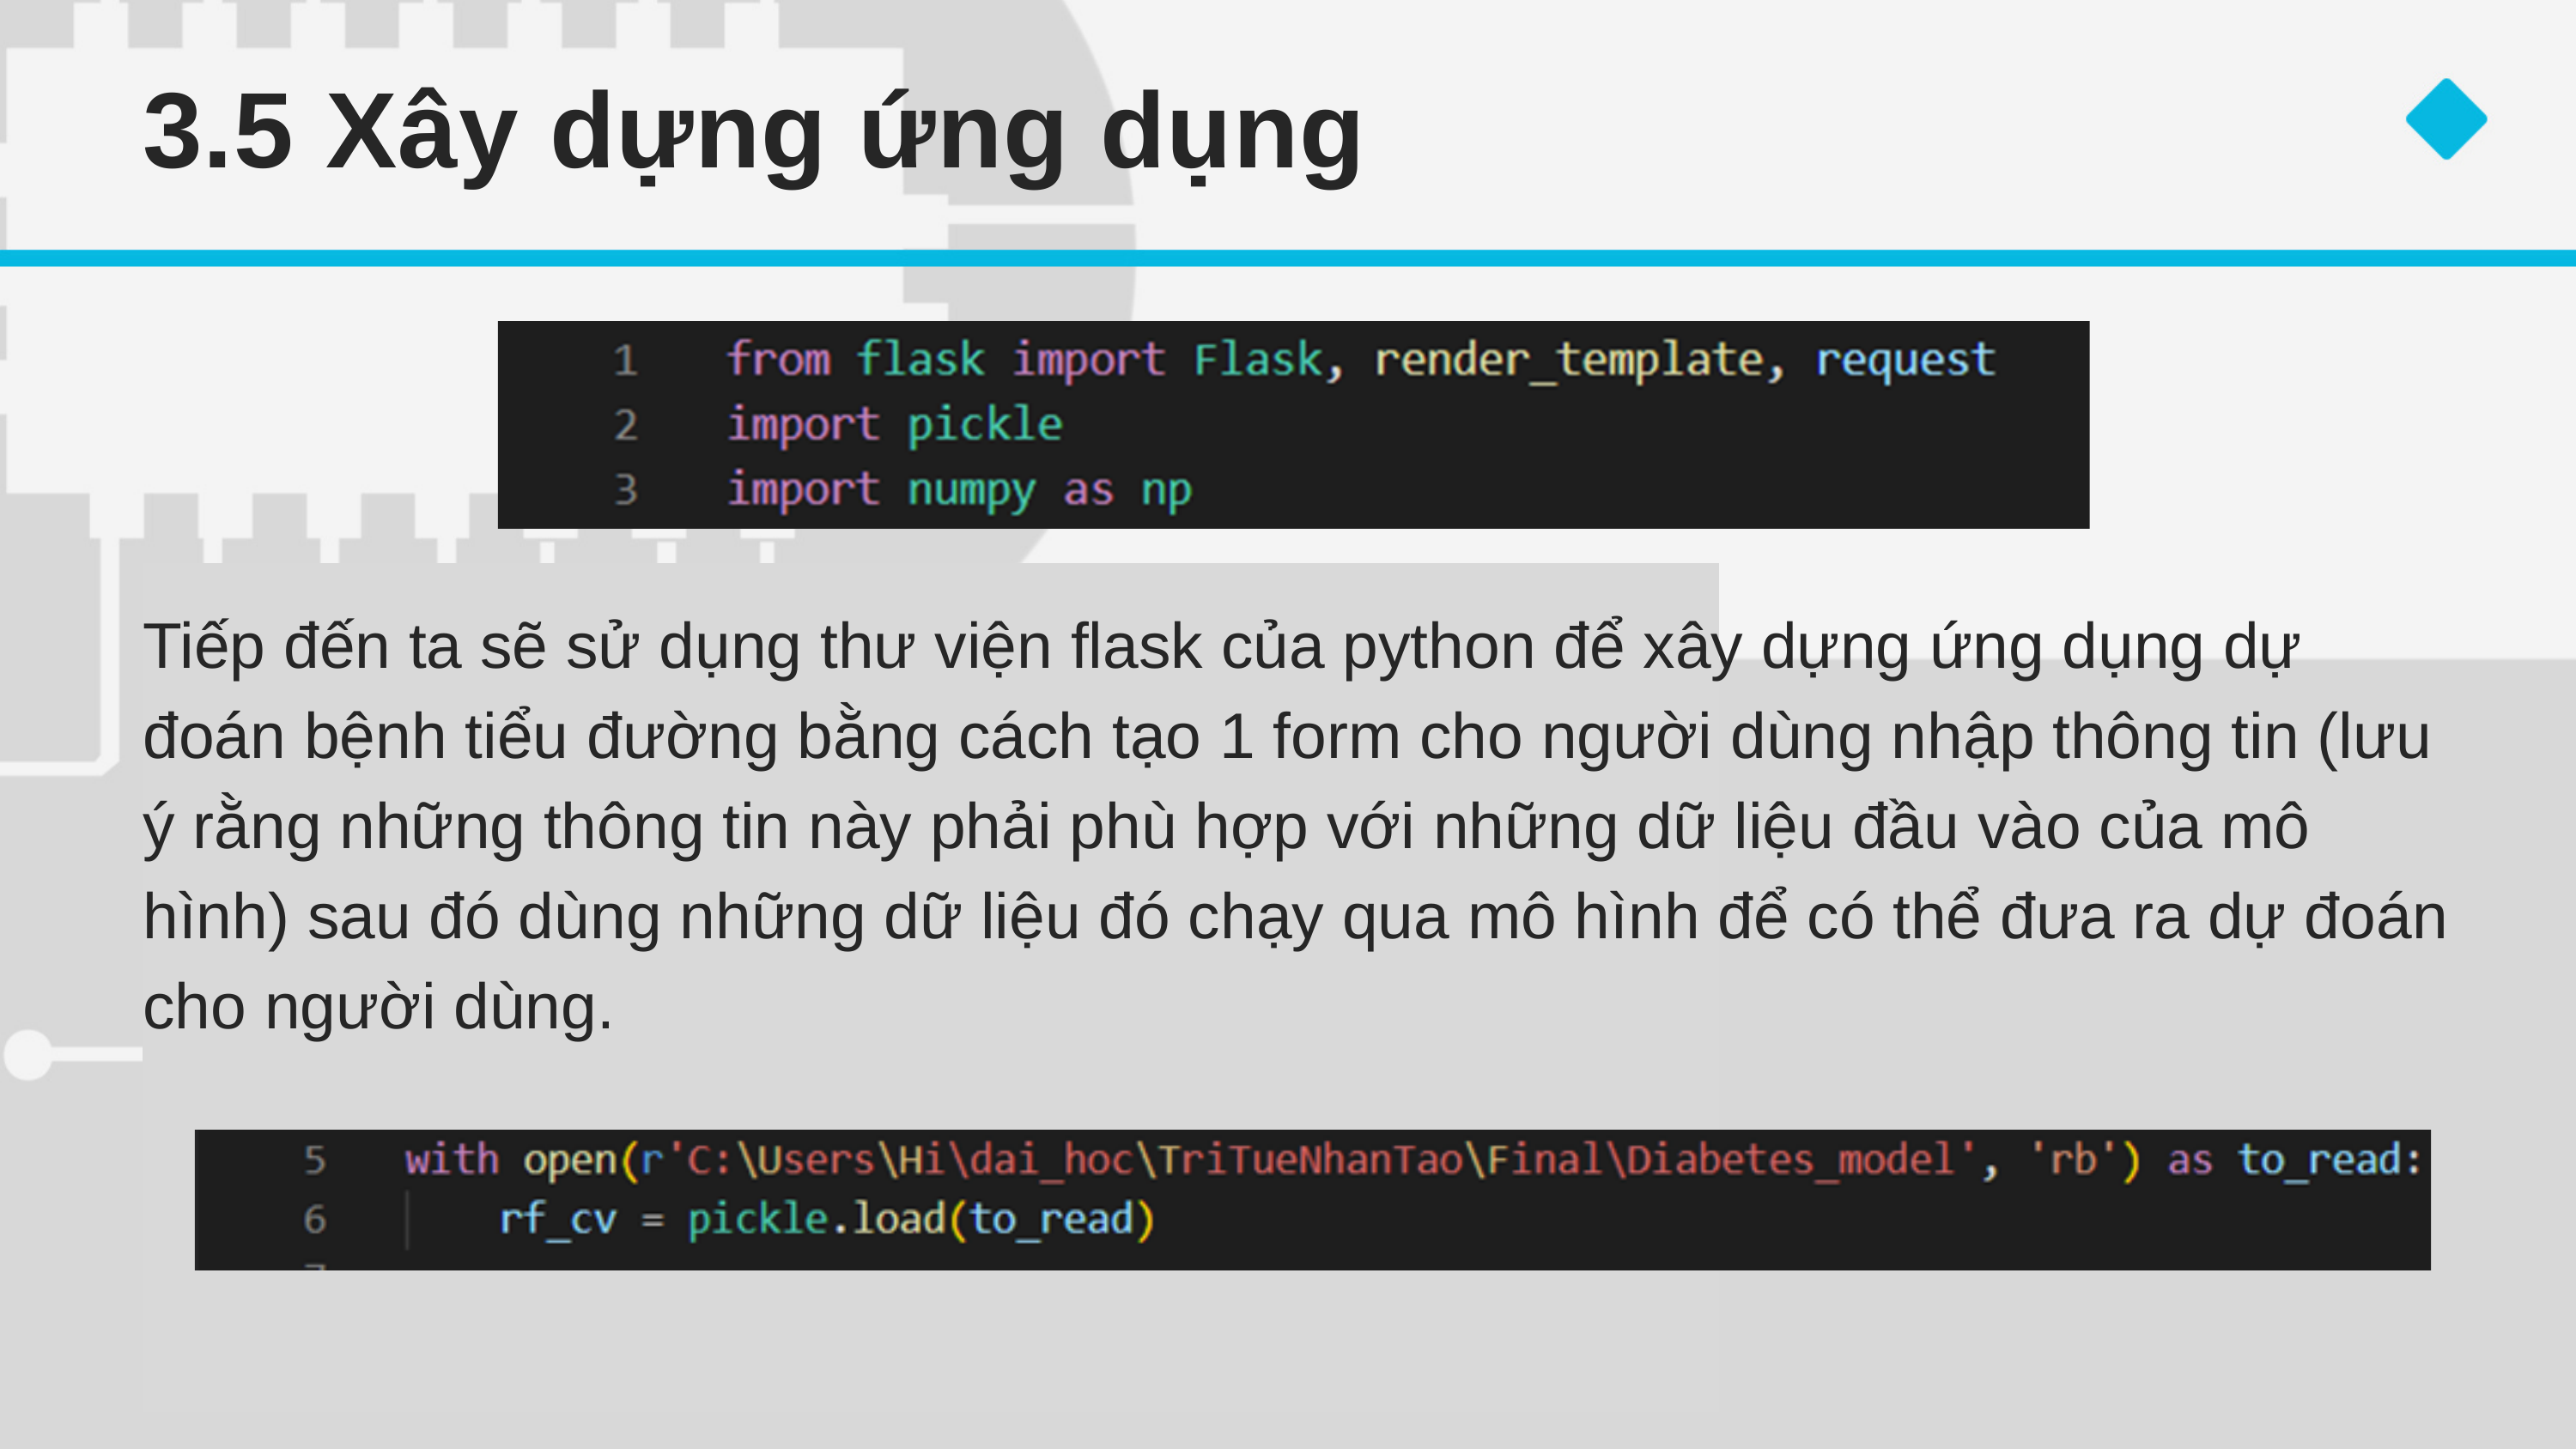

3.5 Xây dựng ứng dụng

Tiếp đến ta sẽ sử dụng thư viện flask của python để xây dựng ứng dụng dự đoán bệnh tiểu đường bằng cách tạo 1 form cho người dùng nhập thông tin (lưu ý rằng những thông tin này phải phù hợp với những dữ liệu đầu vào của mô hình) sau đó dùng những dữ liệu đó chạy qua mô hình để có thể đưa ra dự đoán cho người dùng.